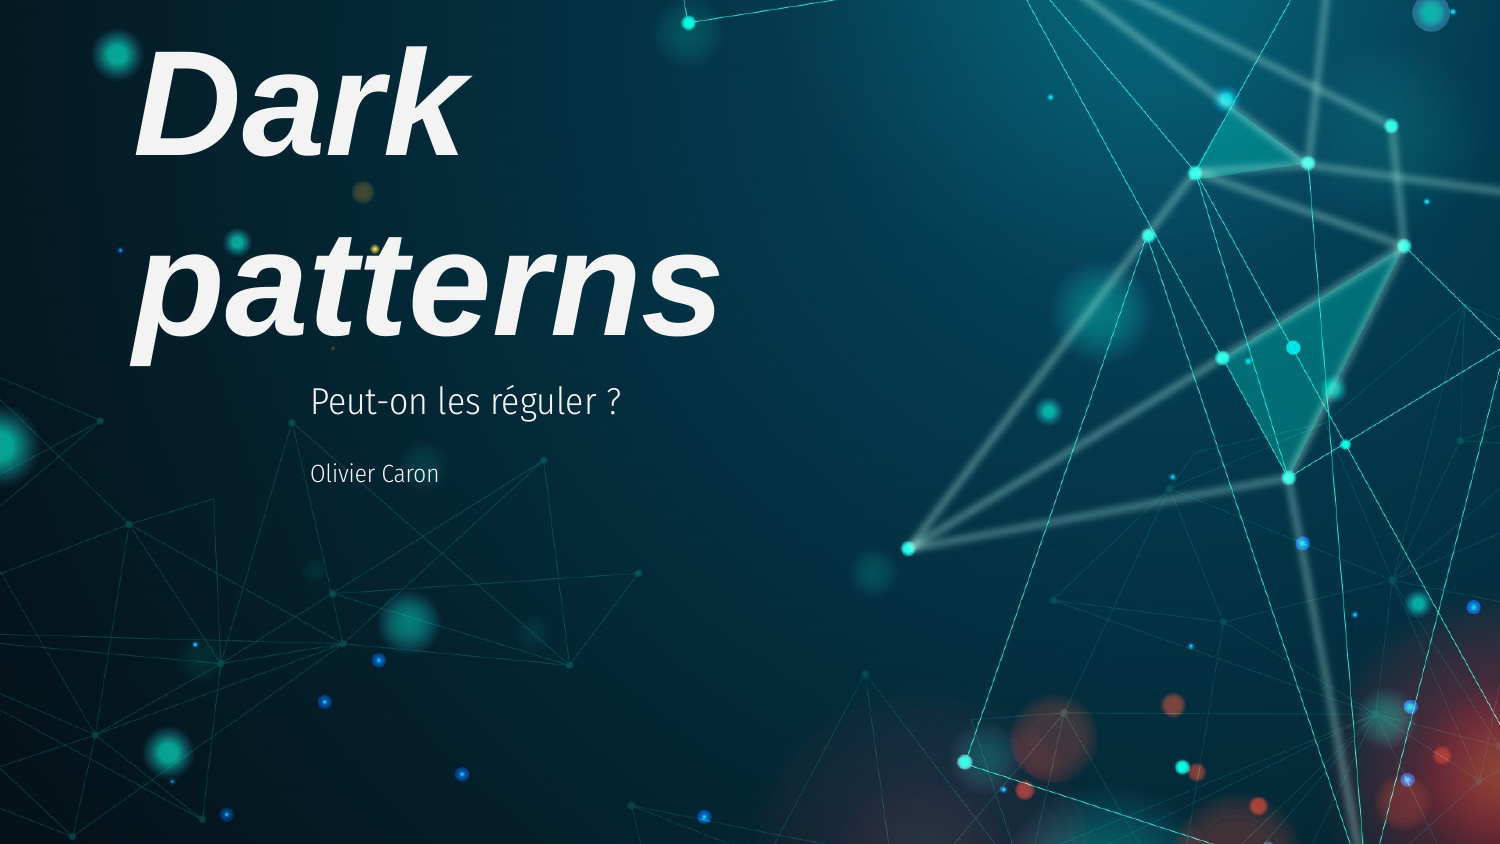

# Dark patterns
Peut-on les réguler ?
Olivier Caron